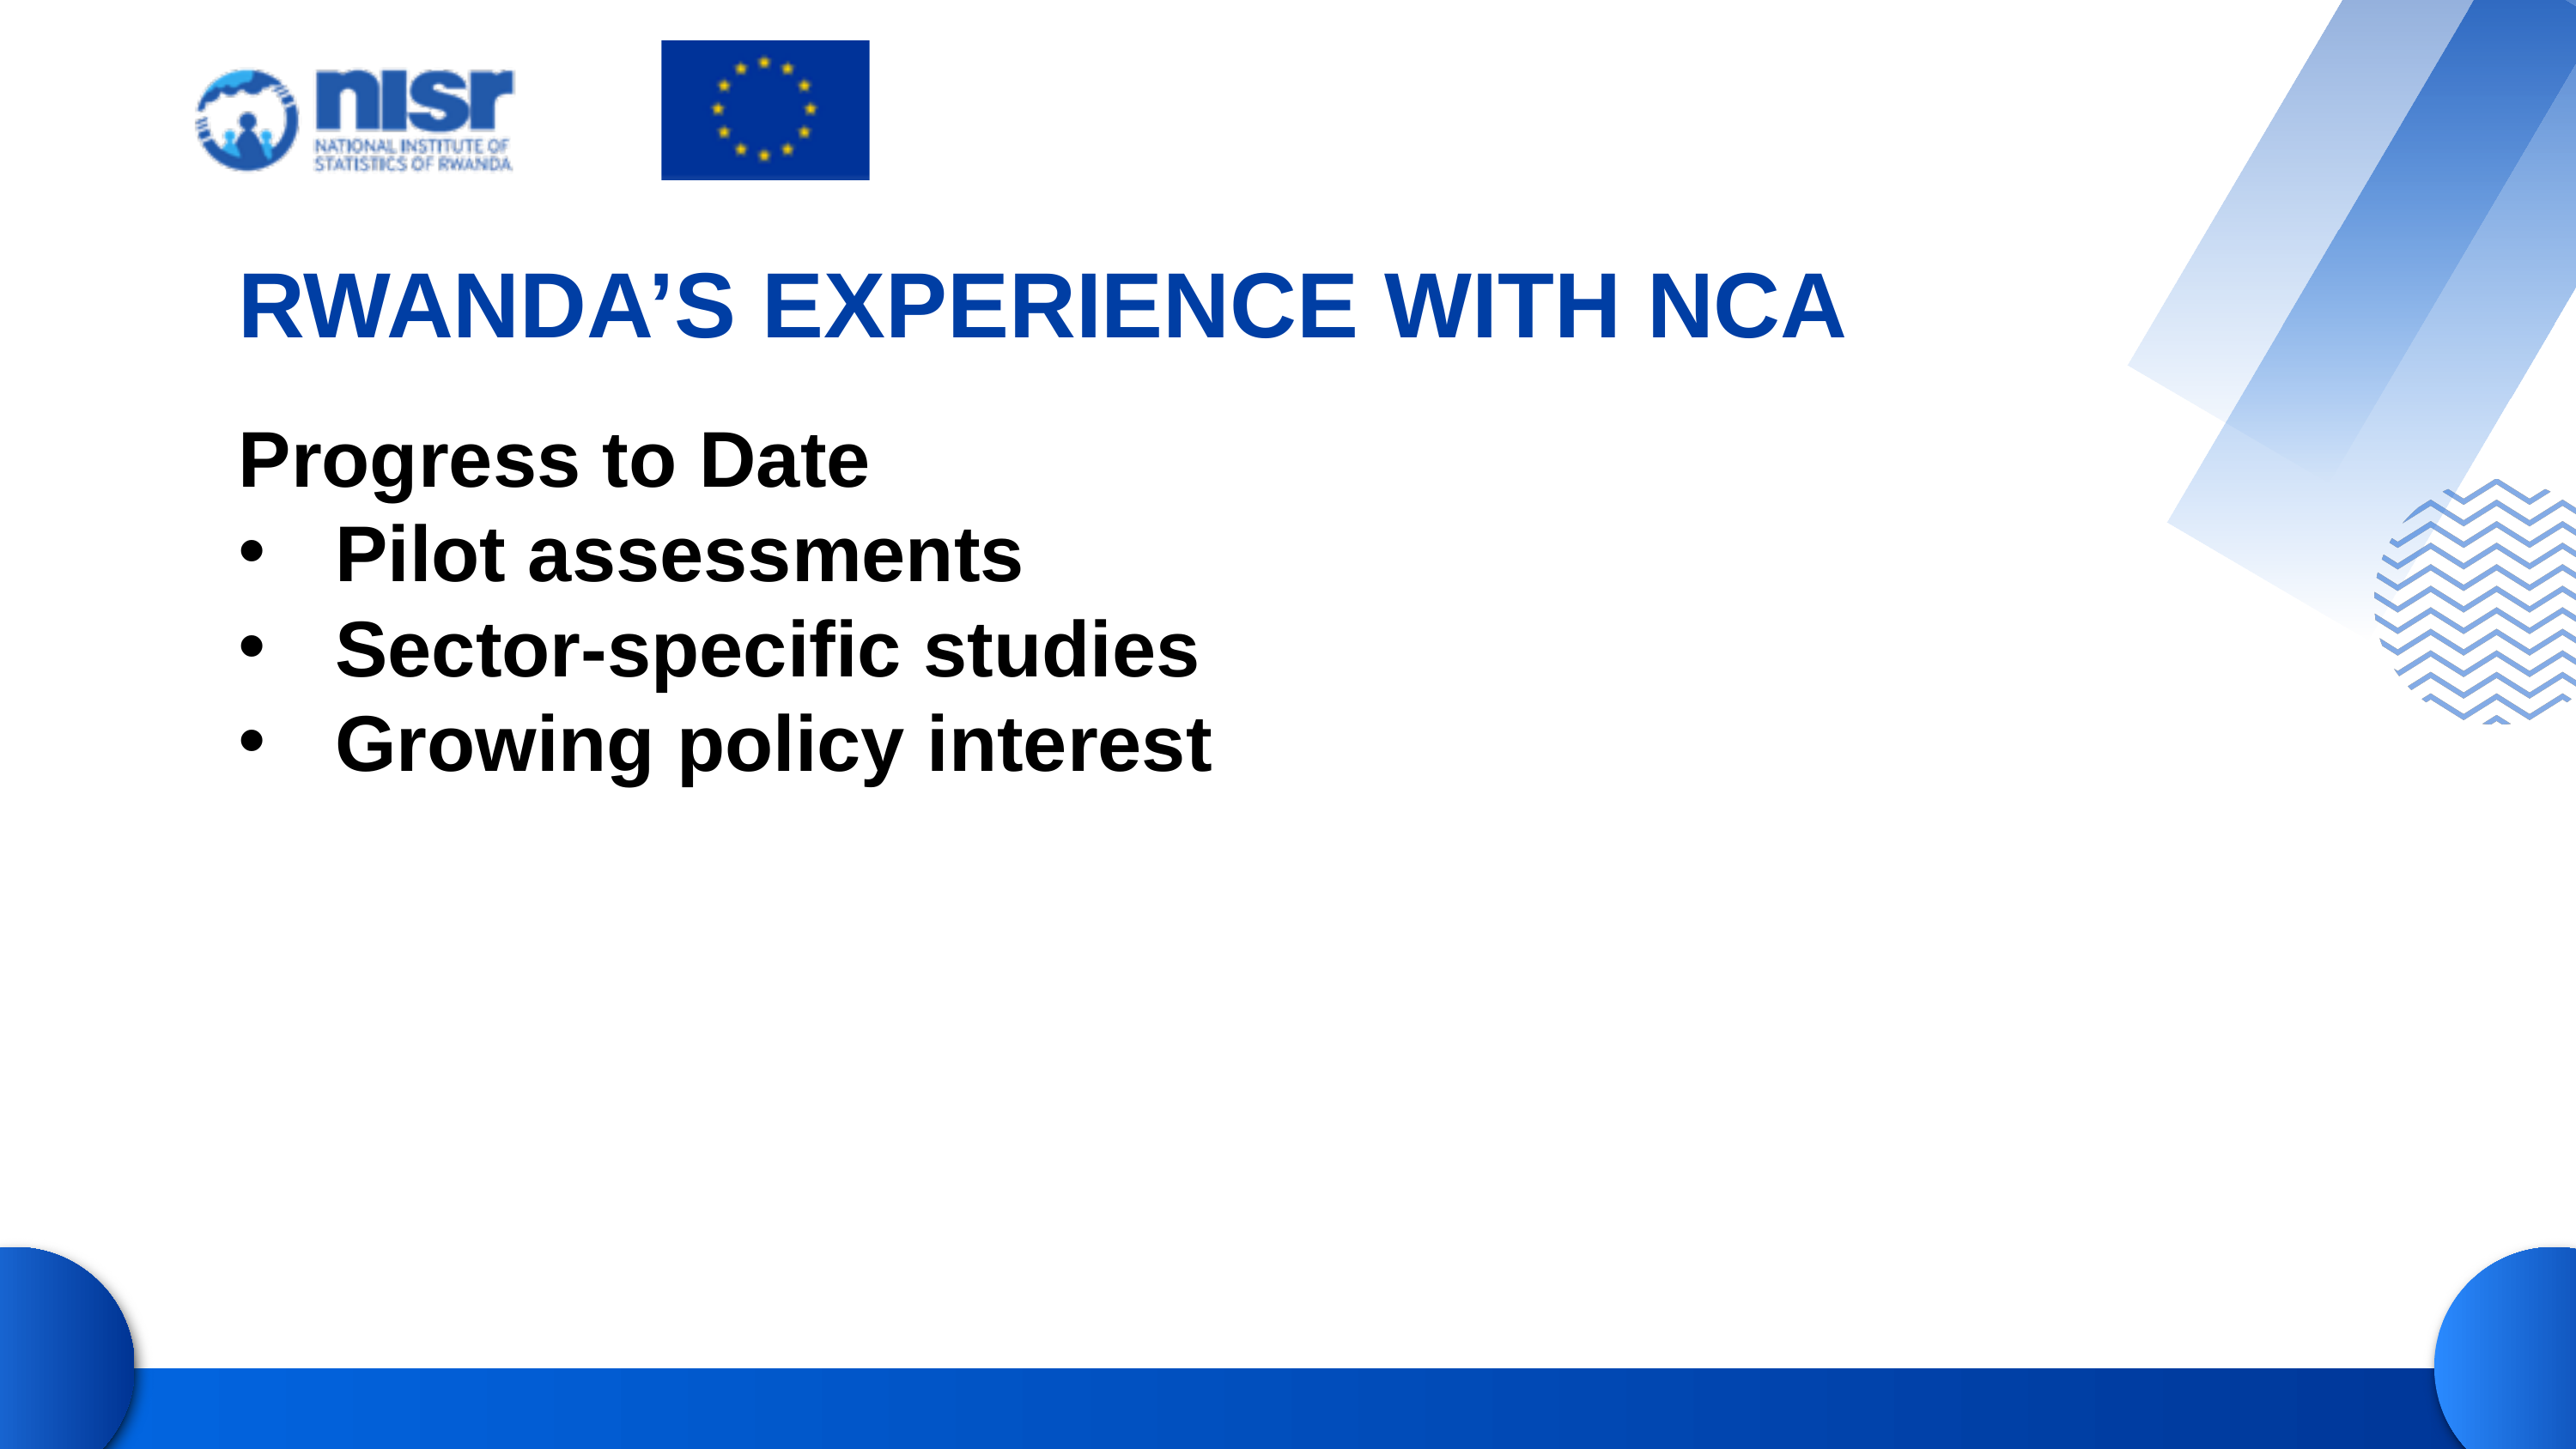

RWANDA’S EXPERIENCE WITH NCA
Progress to Date
Pilot assessments
Sector-specific studies
Growing policy interest